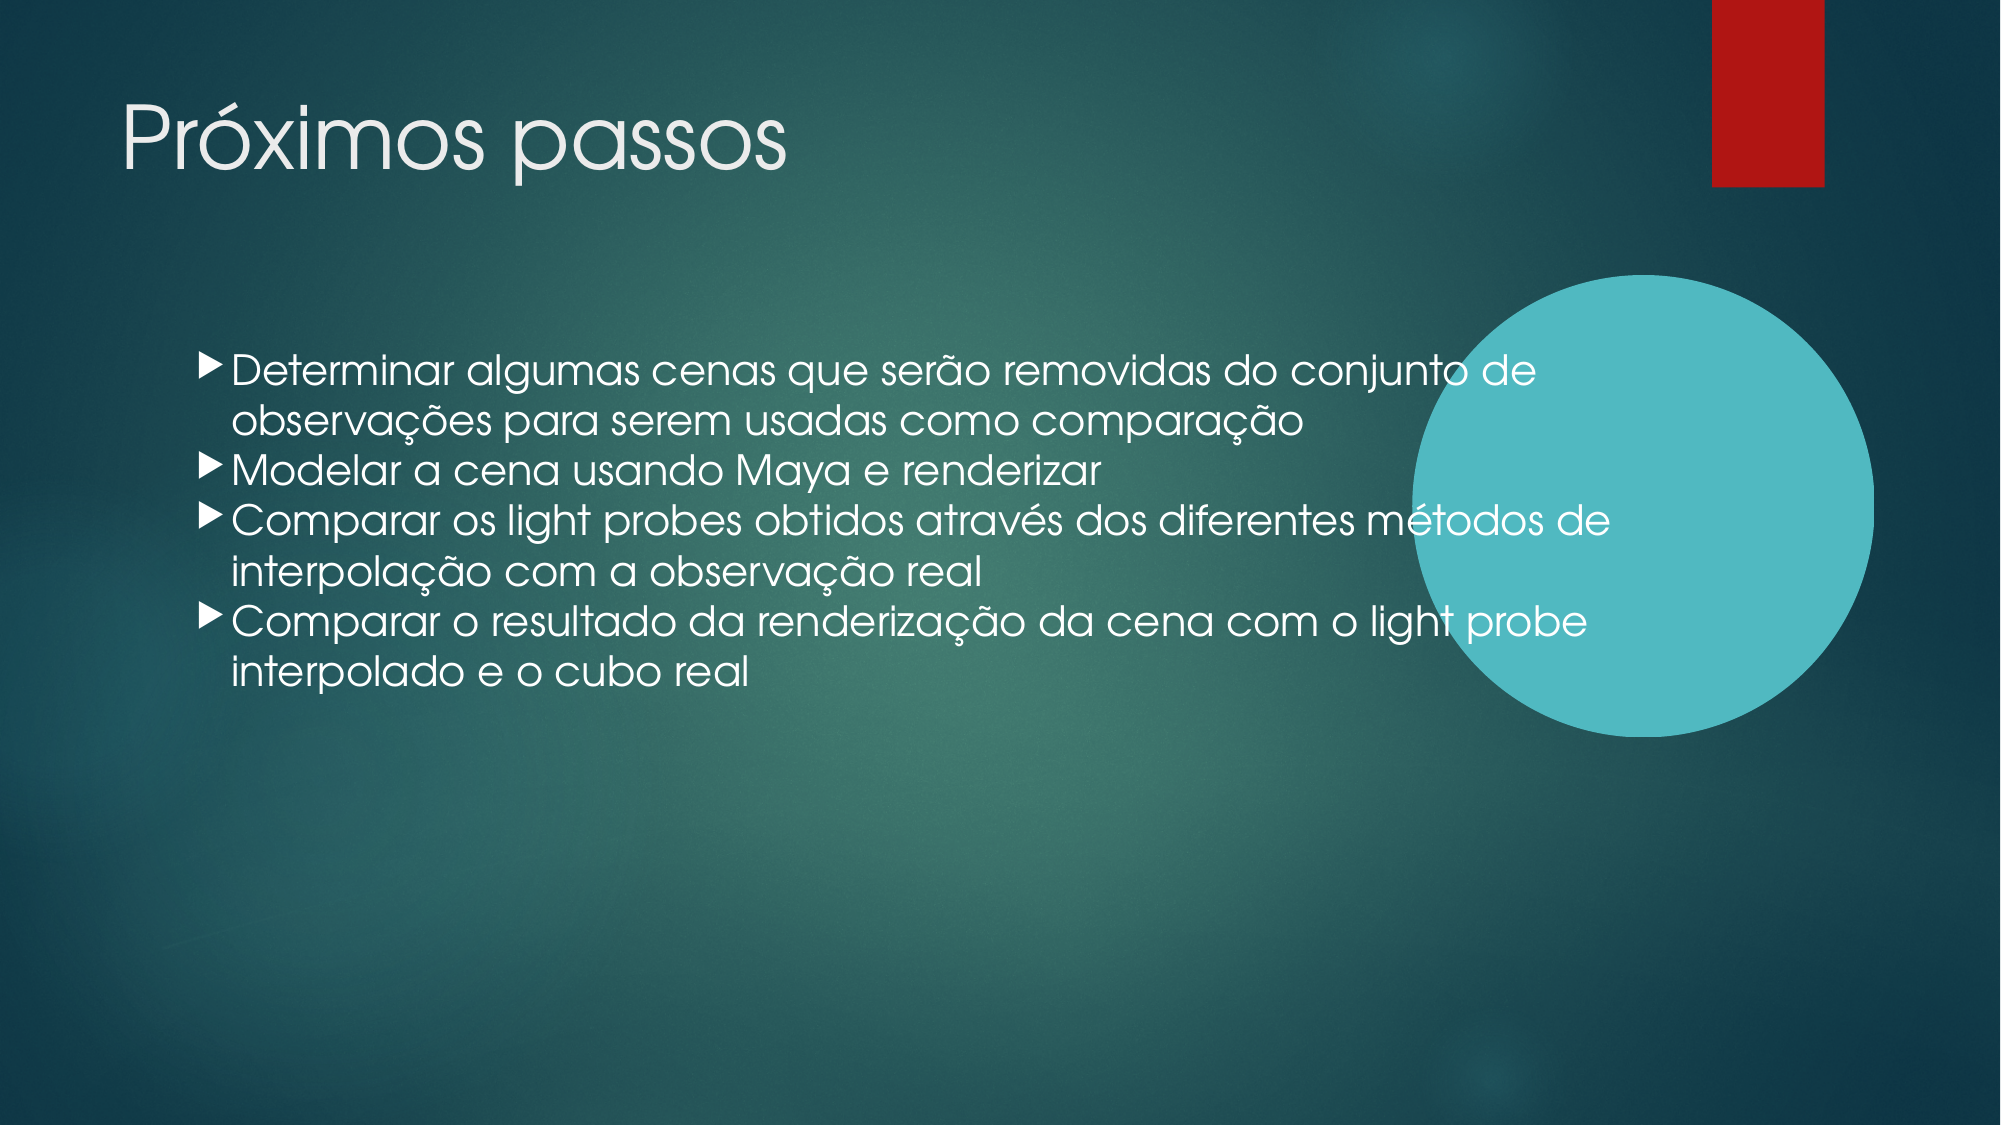

Próximos passos
Determinar algumas cenas que serão removidas do conjunto de observações para serem usadas como comparação
Modelar a cena usando Maya e renderizar
Comparar os light probes obtidos através dos diferentes métodos de interpolação com a observação real
Comparar o resultado da renderização da cena com o light probe interpolado e o cubo real